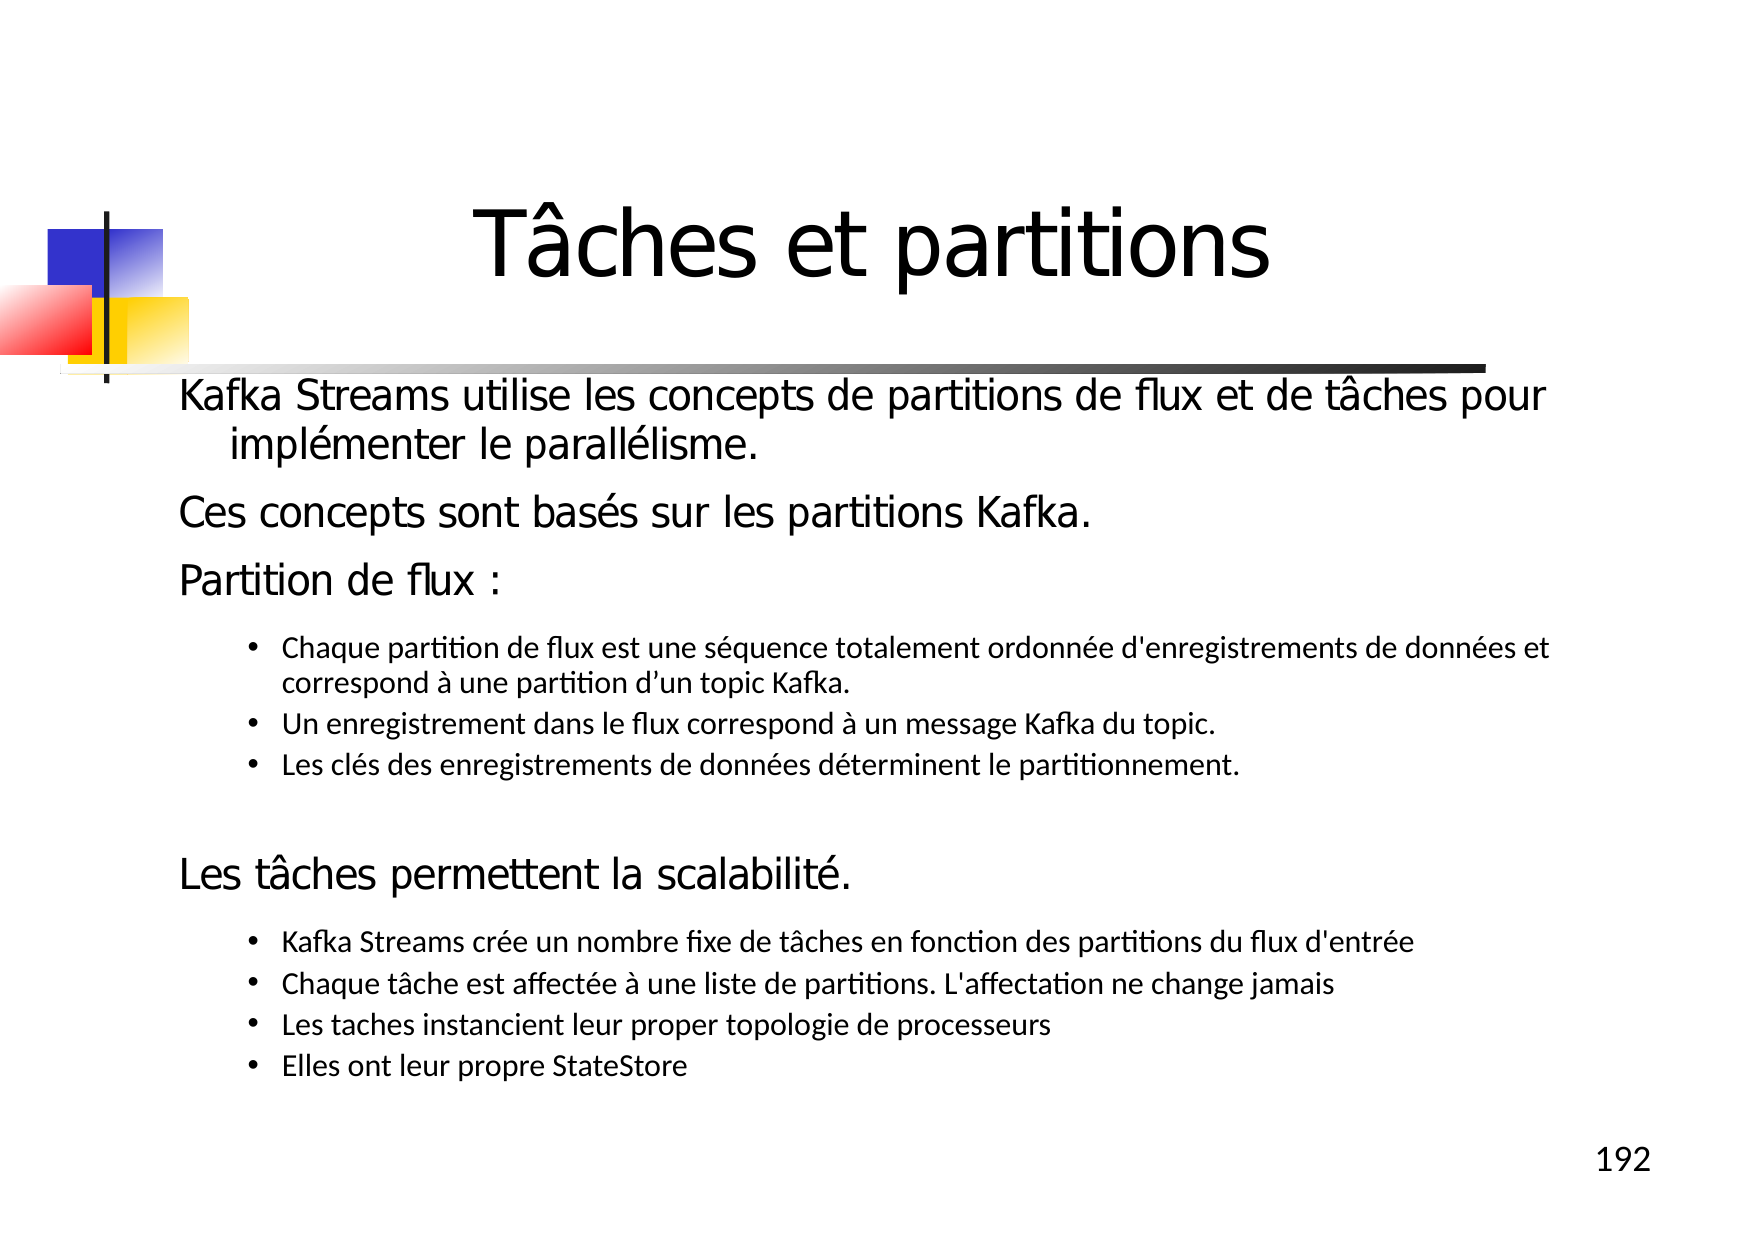

Tâches et partitions
Kafka Streams utilise les concepts de partitions de flux et de tâches pour implémenter le parallélisme.
Ces concepts sont basés sur les partitions Kafka.
Partition de flux :
Chaque partition de flux est une séquence totalement ordonnée d'enregistrements de données et correspond à une partition d’un topic Kafka.
Un enregistrement dans le flux correspond à un message Kafka du topic.
Les clés des enregistrements de données déterminent le partitionnement.

Les tâches permettent la scalabilité.
Kafka Streams crée un nombre fixe de tâches en fonction des partitions du flux d'entrée
Chaque tâche est affectée à une liste de partitions. L'affectation ne change jamais
Les taches instancient leur proper topologie de processeurs
Elles ont leur propre StateStore